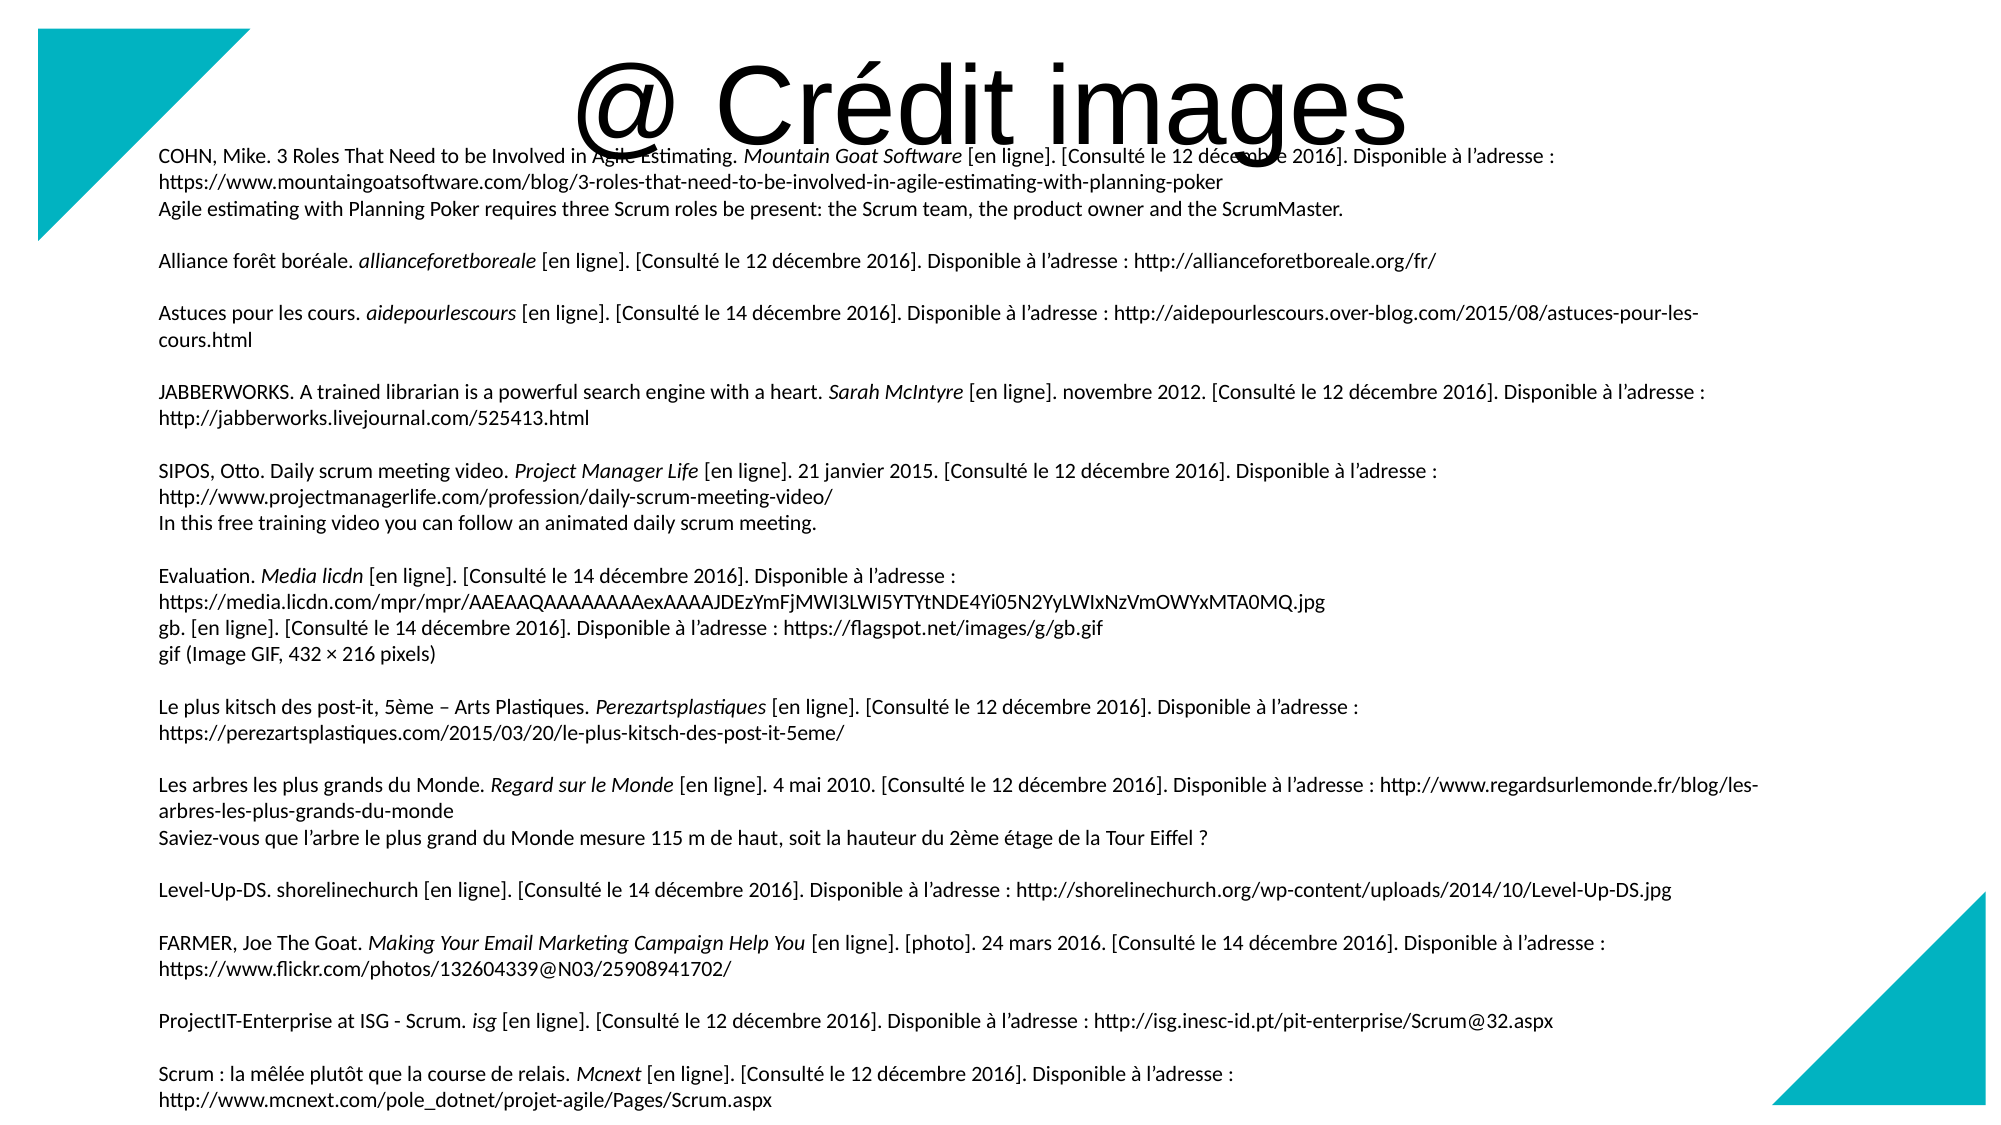

# @ Crédit images

COHN, Mike. 3 Roles That Need to be Involved in Agile Estimating. Mountain Goat Software [en ligne]. [Consulté le 12 décembre 2016]. Disponible à l’adresse : https://www.mountaingoatsoftware.com/blog/3-roles-that-need-to-be-involved-in-agile-estimating-with-planning-poker
Agile estimating with Planning Poker requires three Scrum roles be present: the Scrum team, the product owner and the ScrumMaster.

Alliance forêt boréale. allianceforetboreale [en ligne]. [Consulté le 12 décembre 2016]. Disponible à l’adresse : http://allianceforetboreale.org/fr/

Astuces pour les cours. aidepourlescours [en ligne]. [Consulté le 14 décembre 2016]. Disponible à l’adresse : http://aidepourlescours.over-blog.com/2015/08/astuces-pour-les-cours.html

JABBERWORKS. A trained librarian is a powerful search engine with a heart. Sarah McIntyre [en ligne]. novembre 2012. [Consulté le 12 décembre 2016]. Disponible à l’adresse : http://jabberworks.livejournal.com/525413.html

SIPOS, Otto. Daily scrum meeting video. Project Manager Life [en ligne]. 21 janvier 2015. [Consulté le 12 décembre 2016]. Disponible à l’adresse : http://www.projectmanagerlife.com/profession/daily-scrum-meeting-video/
In this free training video you can follow an animated daily scrum meeting.

Evaluation. Media licdn [en ligne]. [Consulté le 14 décembre 2016]. Disponible à l’adresse : https://media.licdn.com/mpr/mpr/AAEAAQAAAAAAAAexAAAAJDEzYmFjMWI3LWI5YTYtNDE4Yi05N2YyLWIxNzVmOWYxMTA0MQ.jpg
gb. [en ligne]. [Consulté le 14 décembre 2016]. Disponible à l’adresse : https://flagspot.net/images/g/gb.gif
gif (Image GIF, 432 × 216 pixels)

Le plus kitsch des post-it, 5ème – Arts Plastiques. Perezartsplastiques [en ligne]. [Consulté le 12 décembre 2016]. Disponible à l’adresse : https://perezartsplastiques.com/2015/03/20/le-plus-kitsch-des-post-it-5eme/

Les arbres les plus grands du Monde. Regard sur le Monde [en ligne]. 4 mai 2010. [Consulté le 12 décembre 2016]. Disponible à l’adresse : http://www.regardsurlemonde.fr/blog/les-arbres-les-plus-grands-du-monde
Saviez-vous que l’arbre le plus grand du Monde mesure 115 m de haut, soit la hauteur du 2ème étage de la Tour Eiffel ?

Level-Up-DS. shorelinechurch [en ligne]. [Consulté le 14 décembre 2016]. Disponible à l’adresse : http://shorelinechurch.org/wp-content/uploads/2014/10/Level-Up-DS.jpg

FARMER, Joe The Goat. Making Your Email Marketing Campaign Help You [en ligne]. [photo]. 24 mars 2016. [Consulté le 14 décembre 2016]. Disponible à l’adresse : https://www.flickr.com/photos/132604339@N03/25908941702/

ProjectIT-Enterprise at ISG - Scrum. isg [en ligne]. [Consulté le 12 décembre 2016]. Disponible à l’adresse : http://isg.inesc-id.pt/pit-enterprise/Scrum@32.aspx

Scrum : la mêlée plutôt que la course de relais. Mcnext [en ligne]. [Consulté le 12 décembre 2016]. Disponible à l’adresse : http://www.mcnext.com/pole_dotnet/projet-agile/Pages/Scrum.aspx